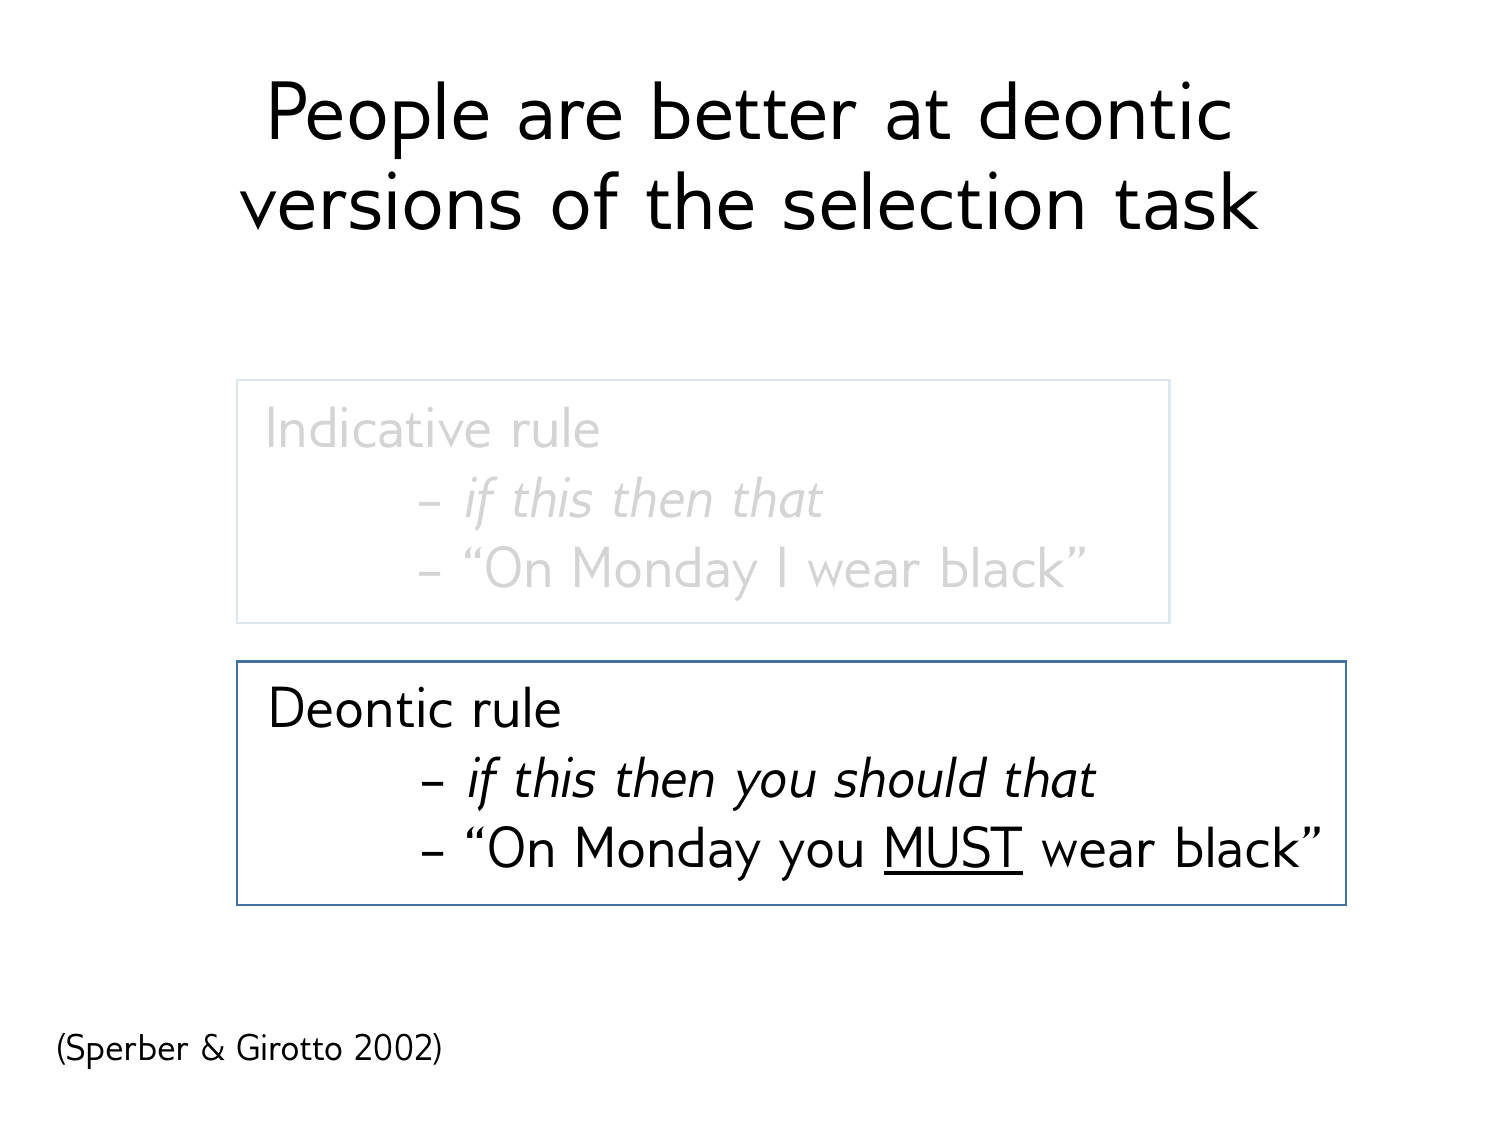

# People are better at deontic versions of the selection task
x

Indicative rule
	– if this then that
	– “On Monday I wear black”

Deontic rule
	– if this then you should that
	– “On Monday you MUST wear black”
(Sperber & Girotto 2002)